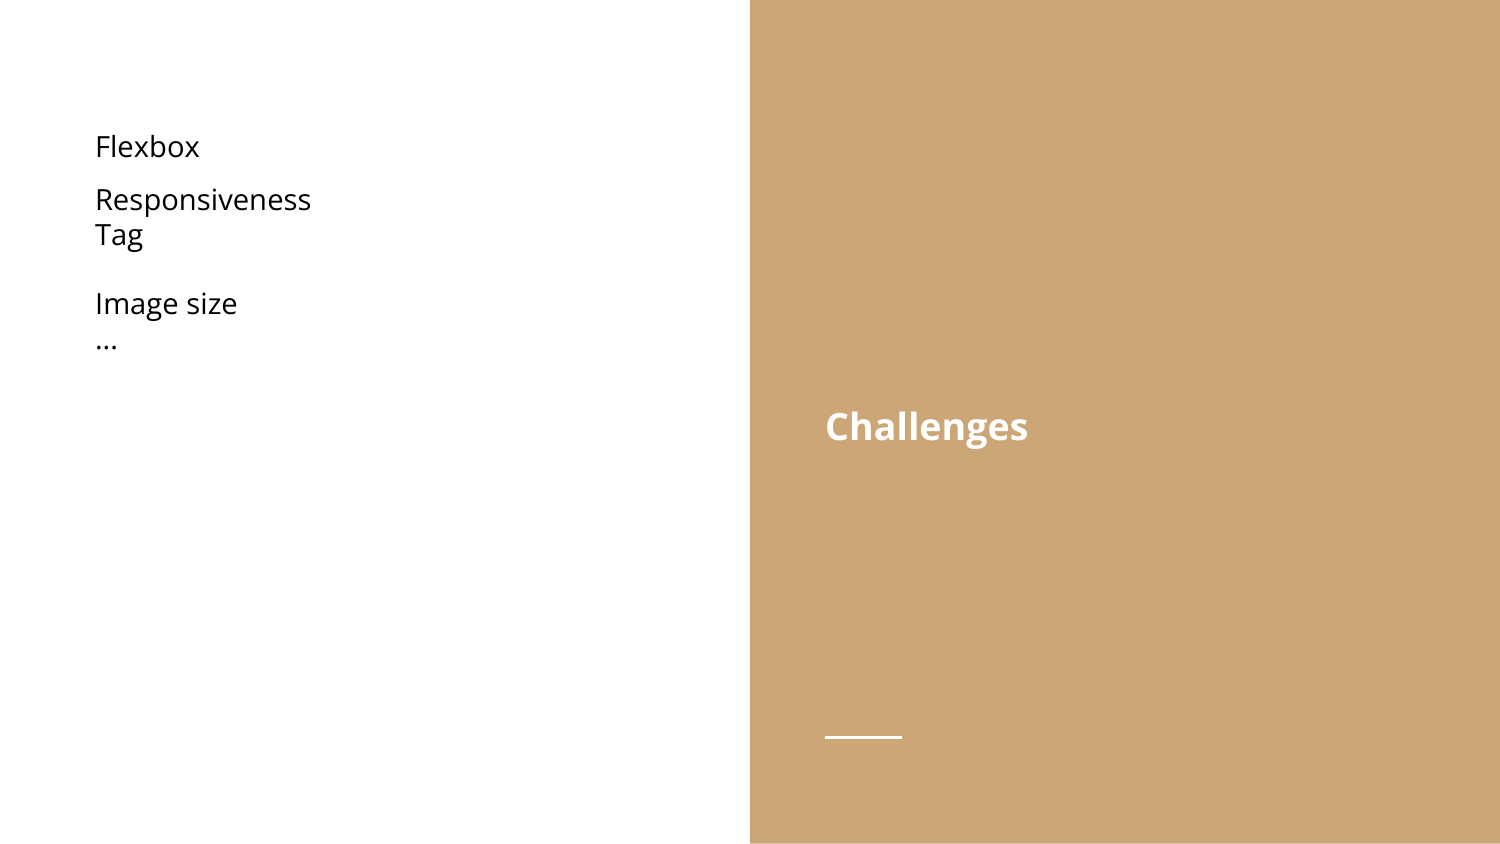

Flexbox
Responsiveness
Tag

Image size
...
Challenges